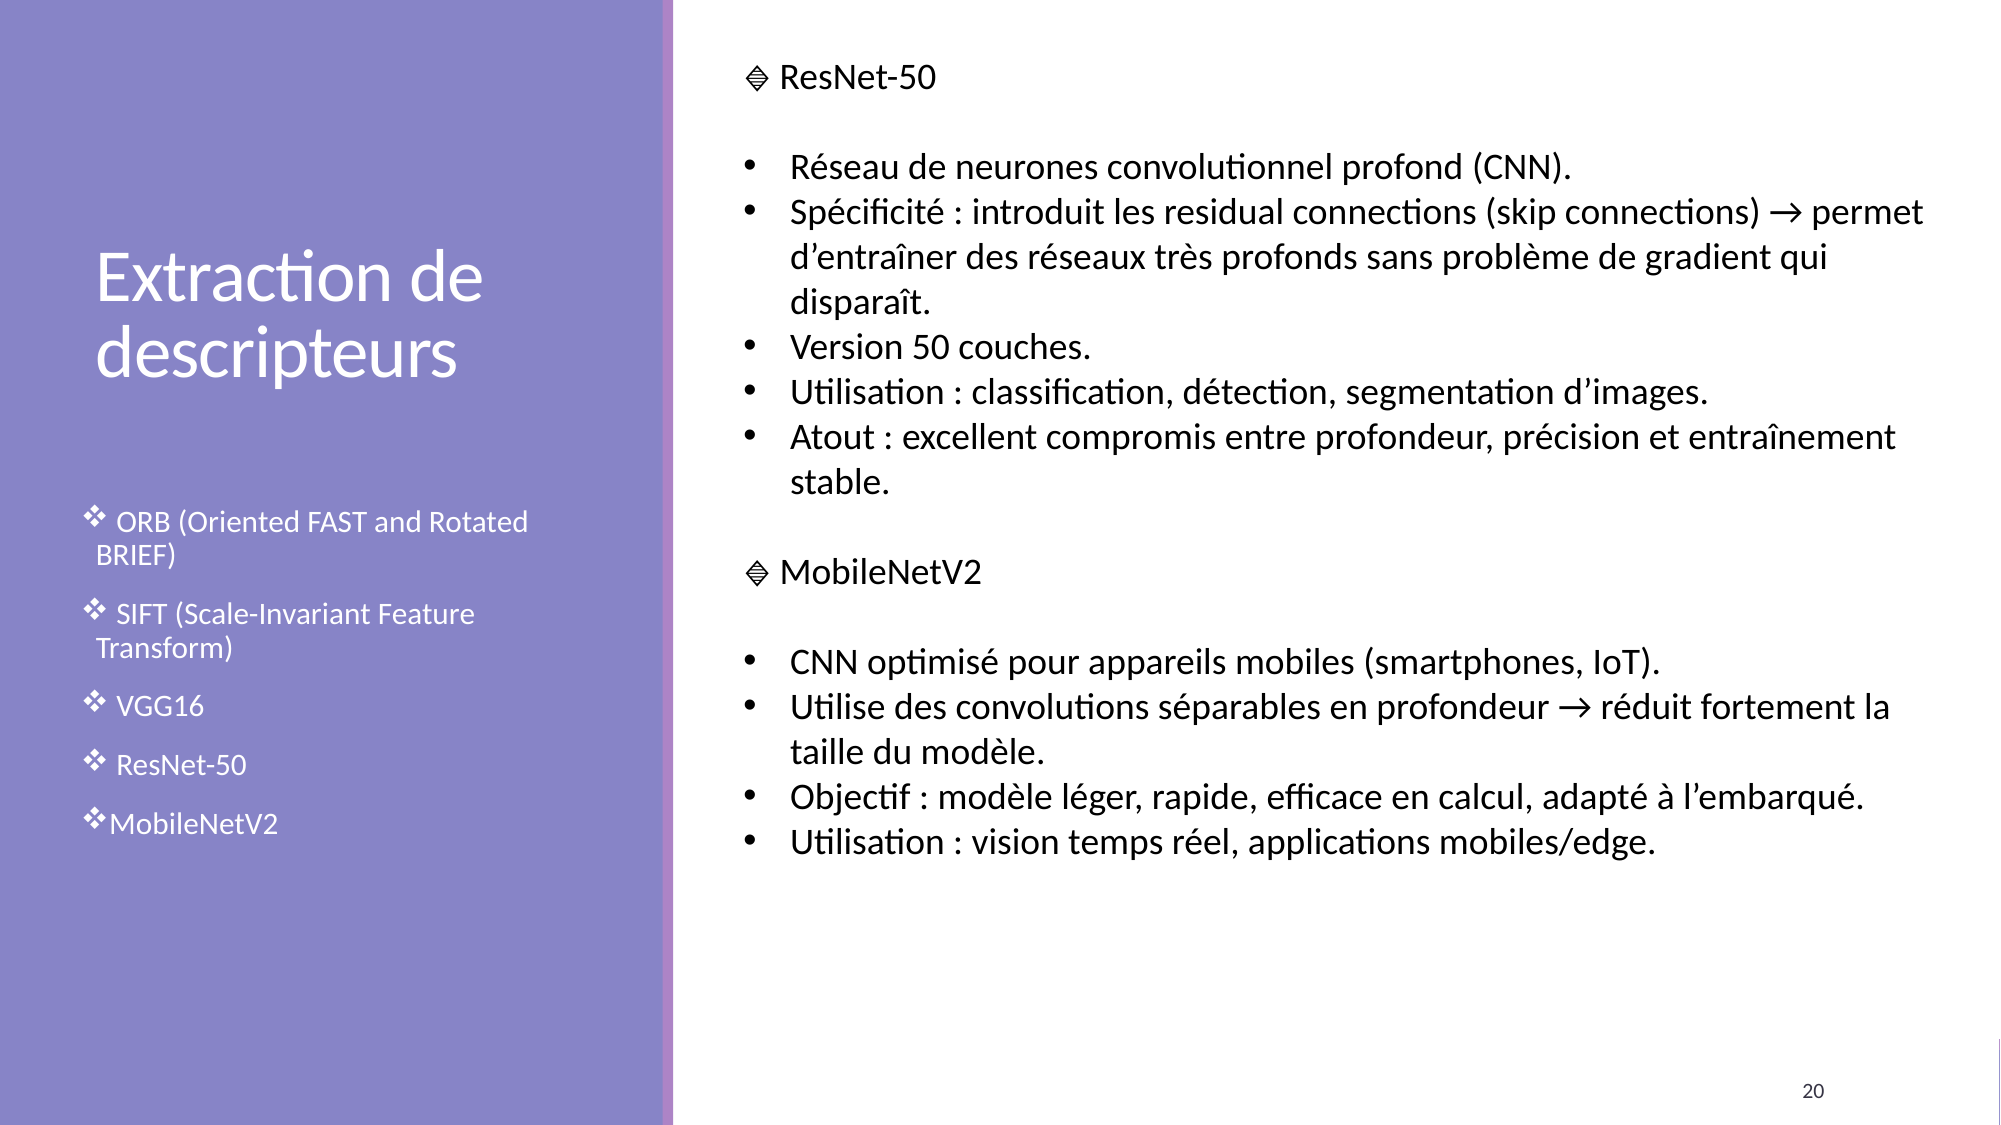

🔹 ResNet-50

Réseau de neurones convolutionnel profond (CNN).
Spécificité : introduit les residual connections (skip connections) → permet d’entraîner des réseaux très profonds sans problème de gradient qui disparaît.
Version 50 couches.
Utilisation : classification, détection, segmentation d’images.
Atout : excellent compromis entre profondeur, précision et entraînement stable.

🔹 MobileNetV2

CNN optimisé pour appareils mobiles (smartphones, IoT).
Utilise des convolutions séparables en profondeur → réduit fortement la taille du modèle.
Objectif : modèle léger, rapide, efficace en calcul, adapté à l’embarqué.
Utilisation : vision temps réel, applications mobiles/edge.
Extraction de descripteurs

 ORB (Oriented FAST and Rotated BRIEF)
 SIFT (Scale-Invariant Feature Transform)
 VGG16
 ResNet-50
MobileNetV2

20